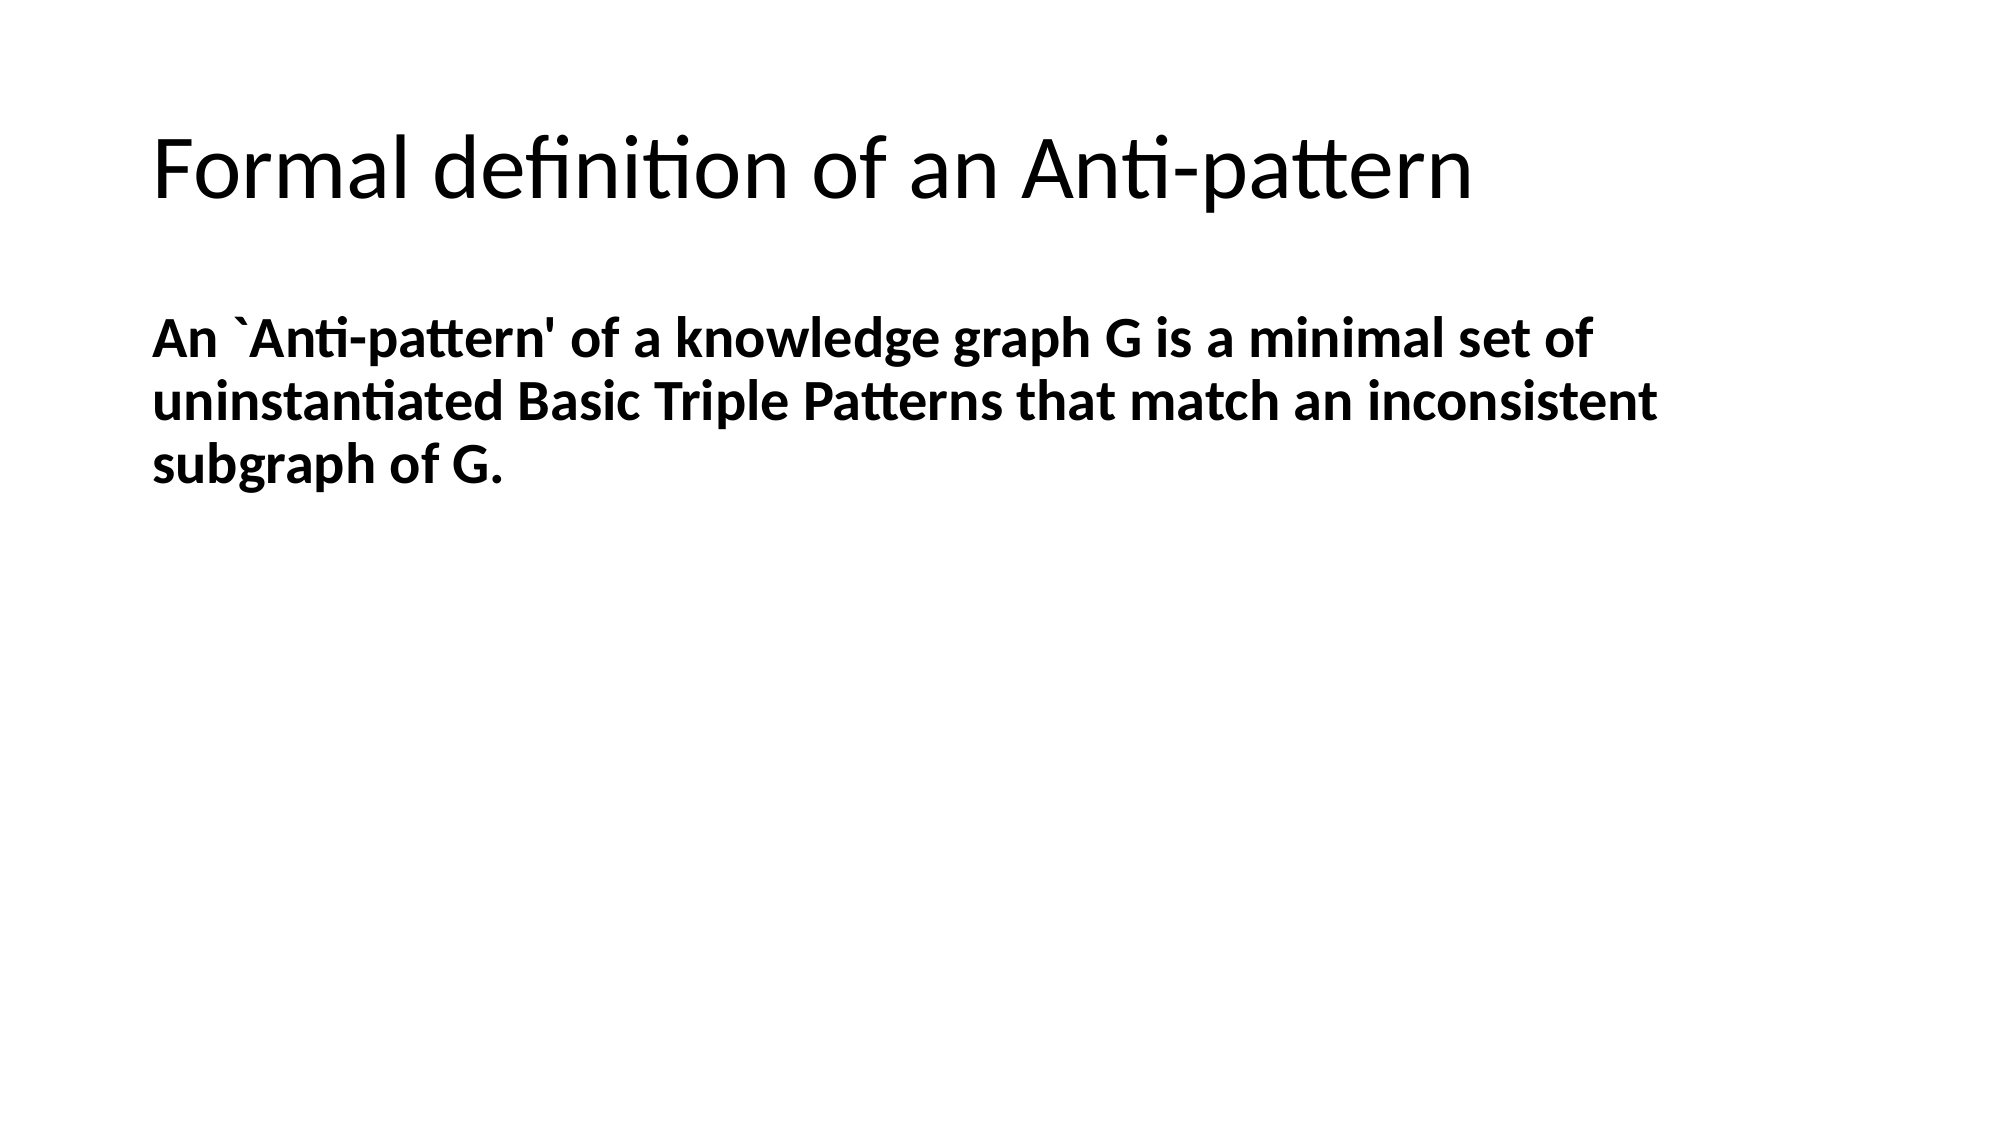

# Formal definition of an Anti-pattern
An `Anti-pattern' of a knowledge graph G is a minimal set of uninstantiated Basic Triple Patterns that match an inconsistent subgraph of G.